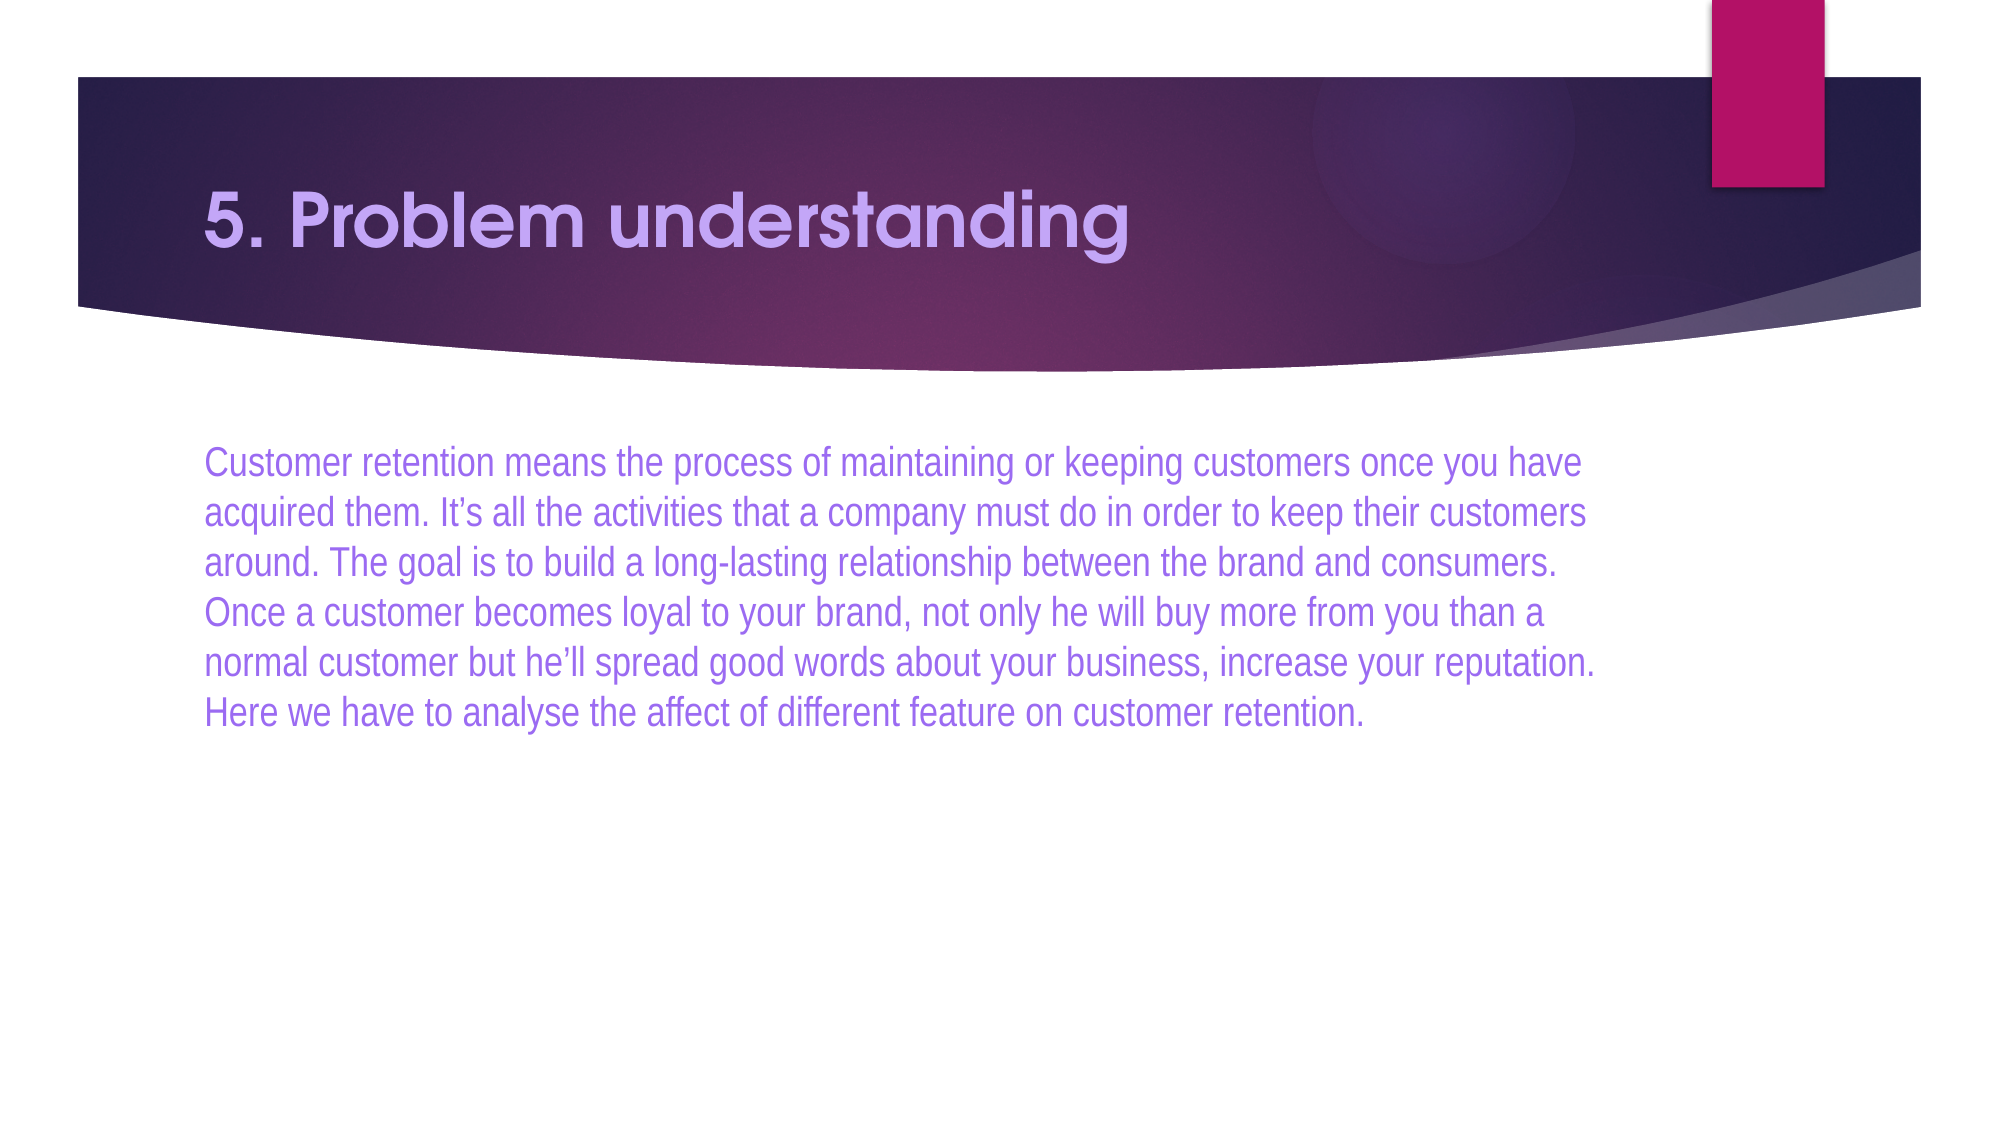

# 5. Problem understanding
Customer retention means the process of maintaining or keeping customers once you have acquired them. It’s all the activities that a company must do in order to keep their customers around. The goal is to build a long-lasting relationship between the brand and consumers. Once a customer becomes loyal to your brand, not only he will buy more from you than a normal customer but he’ll spread good words about your business, increase your reputation. Here we have to analyse the affect of different feature on customer retention.